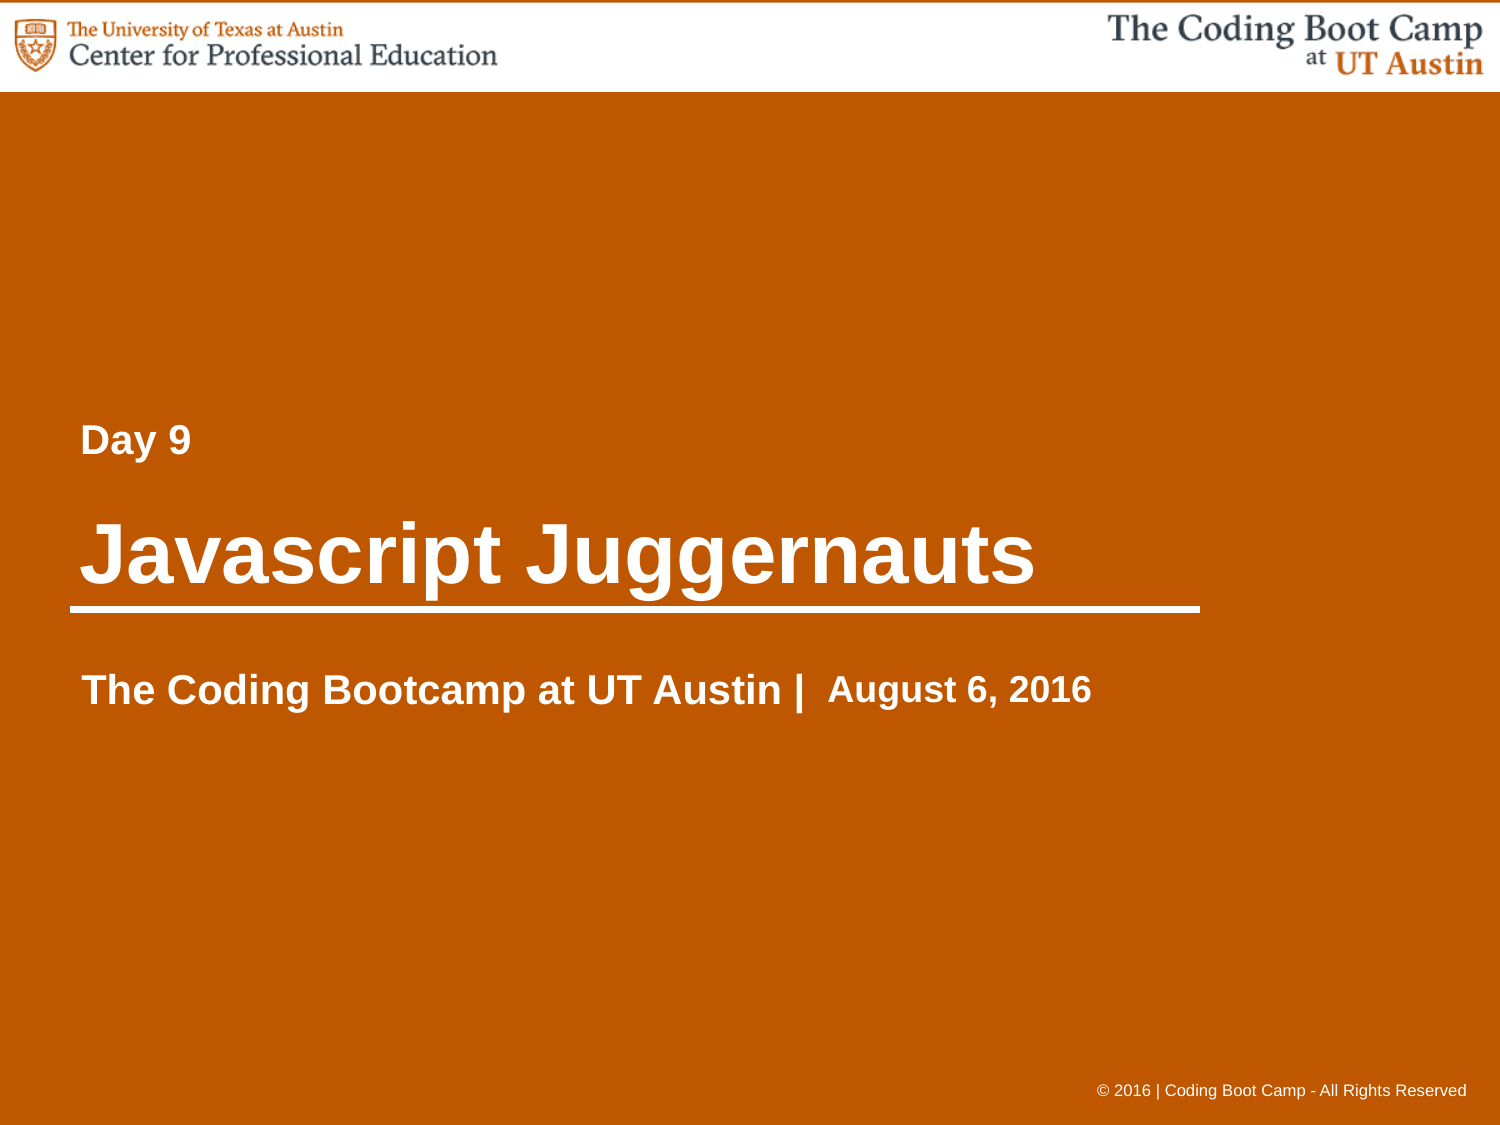

Day 9
# Javascript Juggernauts
August 6, 2016